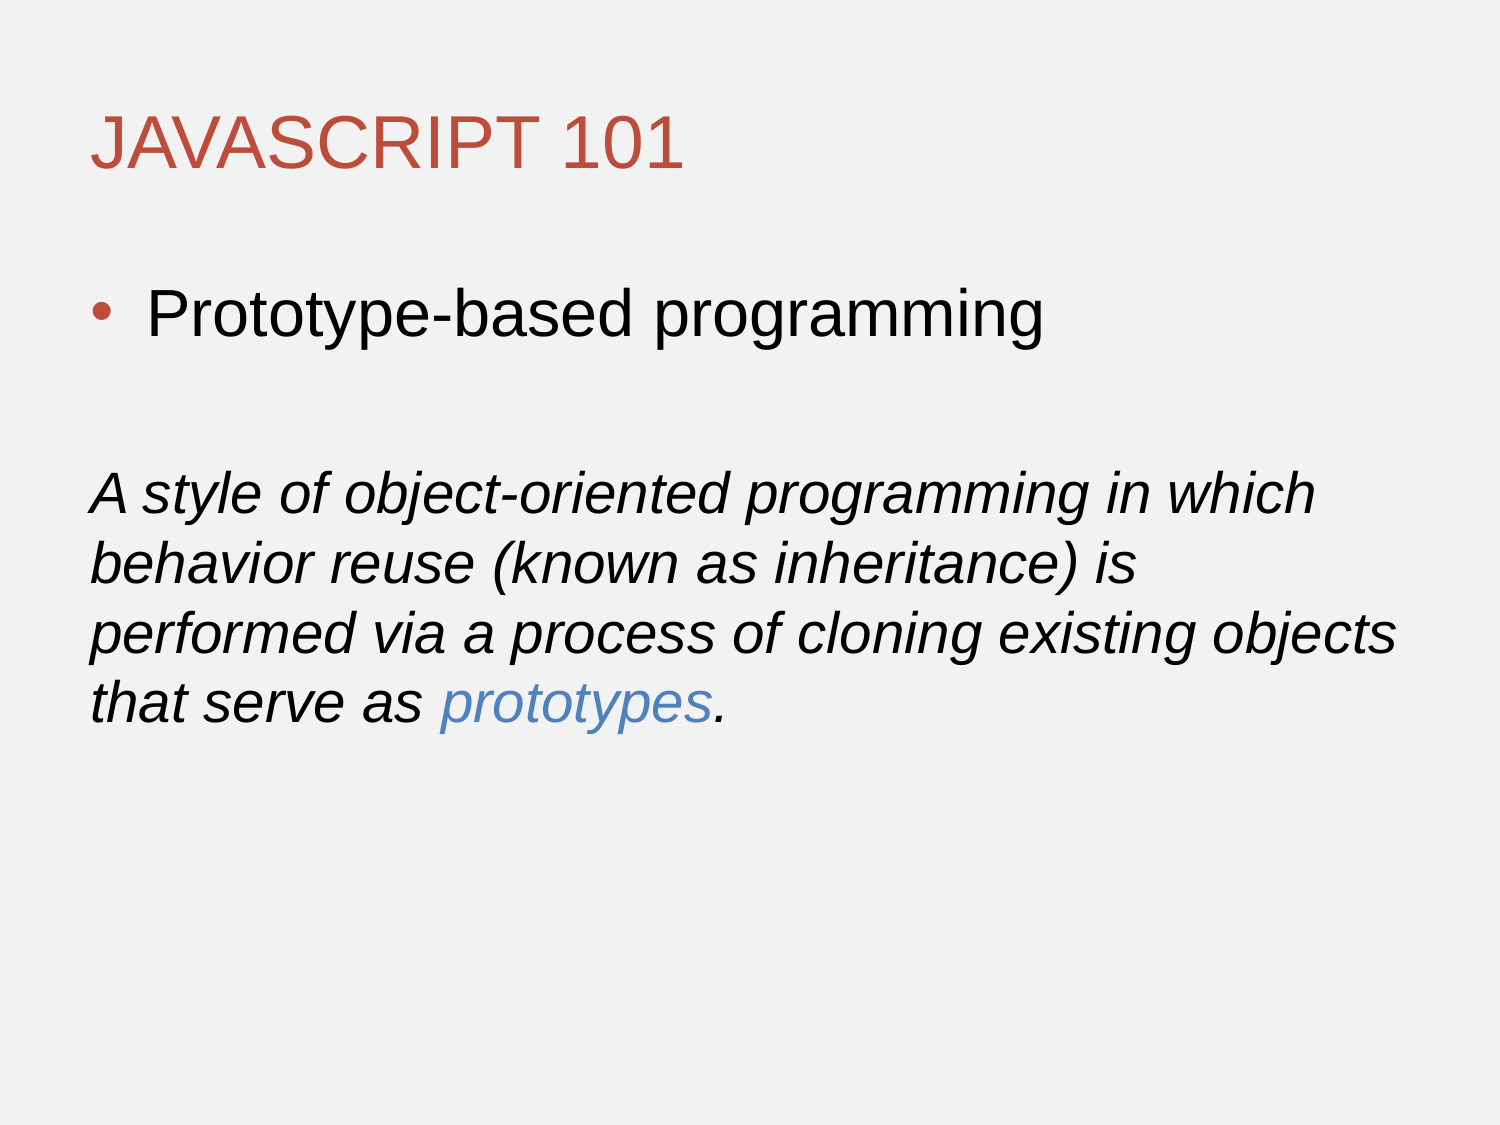

# JavaScript 101
Prototype-based programming

A style of object-oriented programming in which behavior reuse (known as inheritance) is performed via a process of cloning existing objects that serve as prototypes.